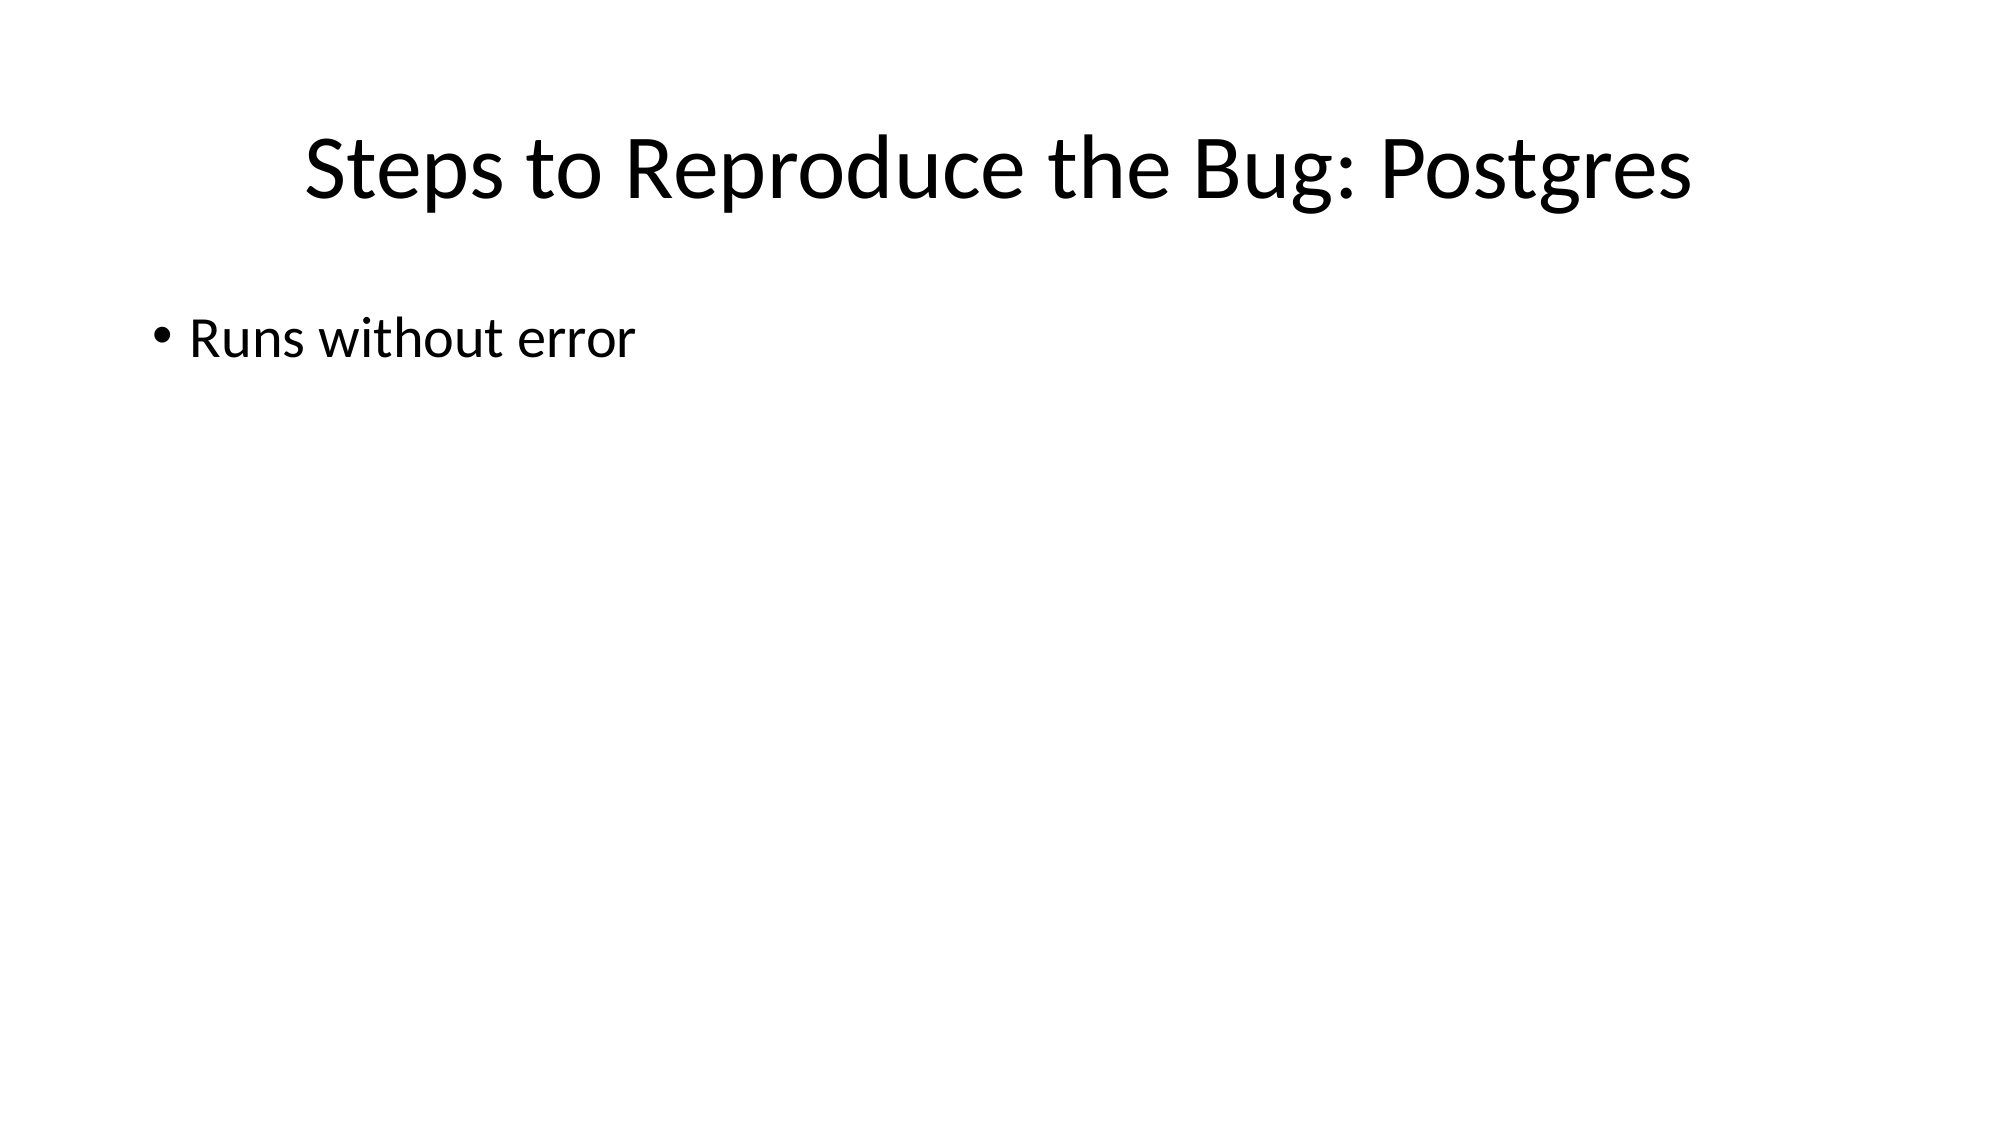

# Steps to Reproduce the Bug: Postgres
Runs without error